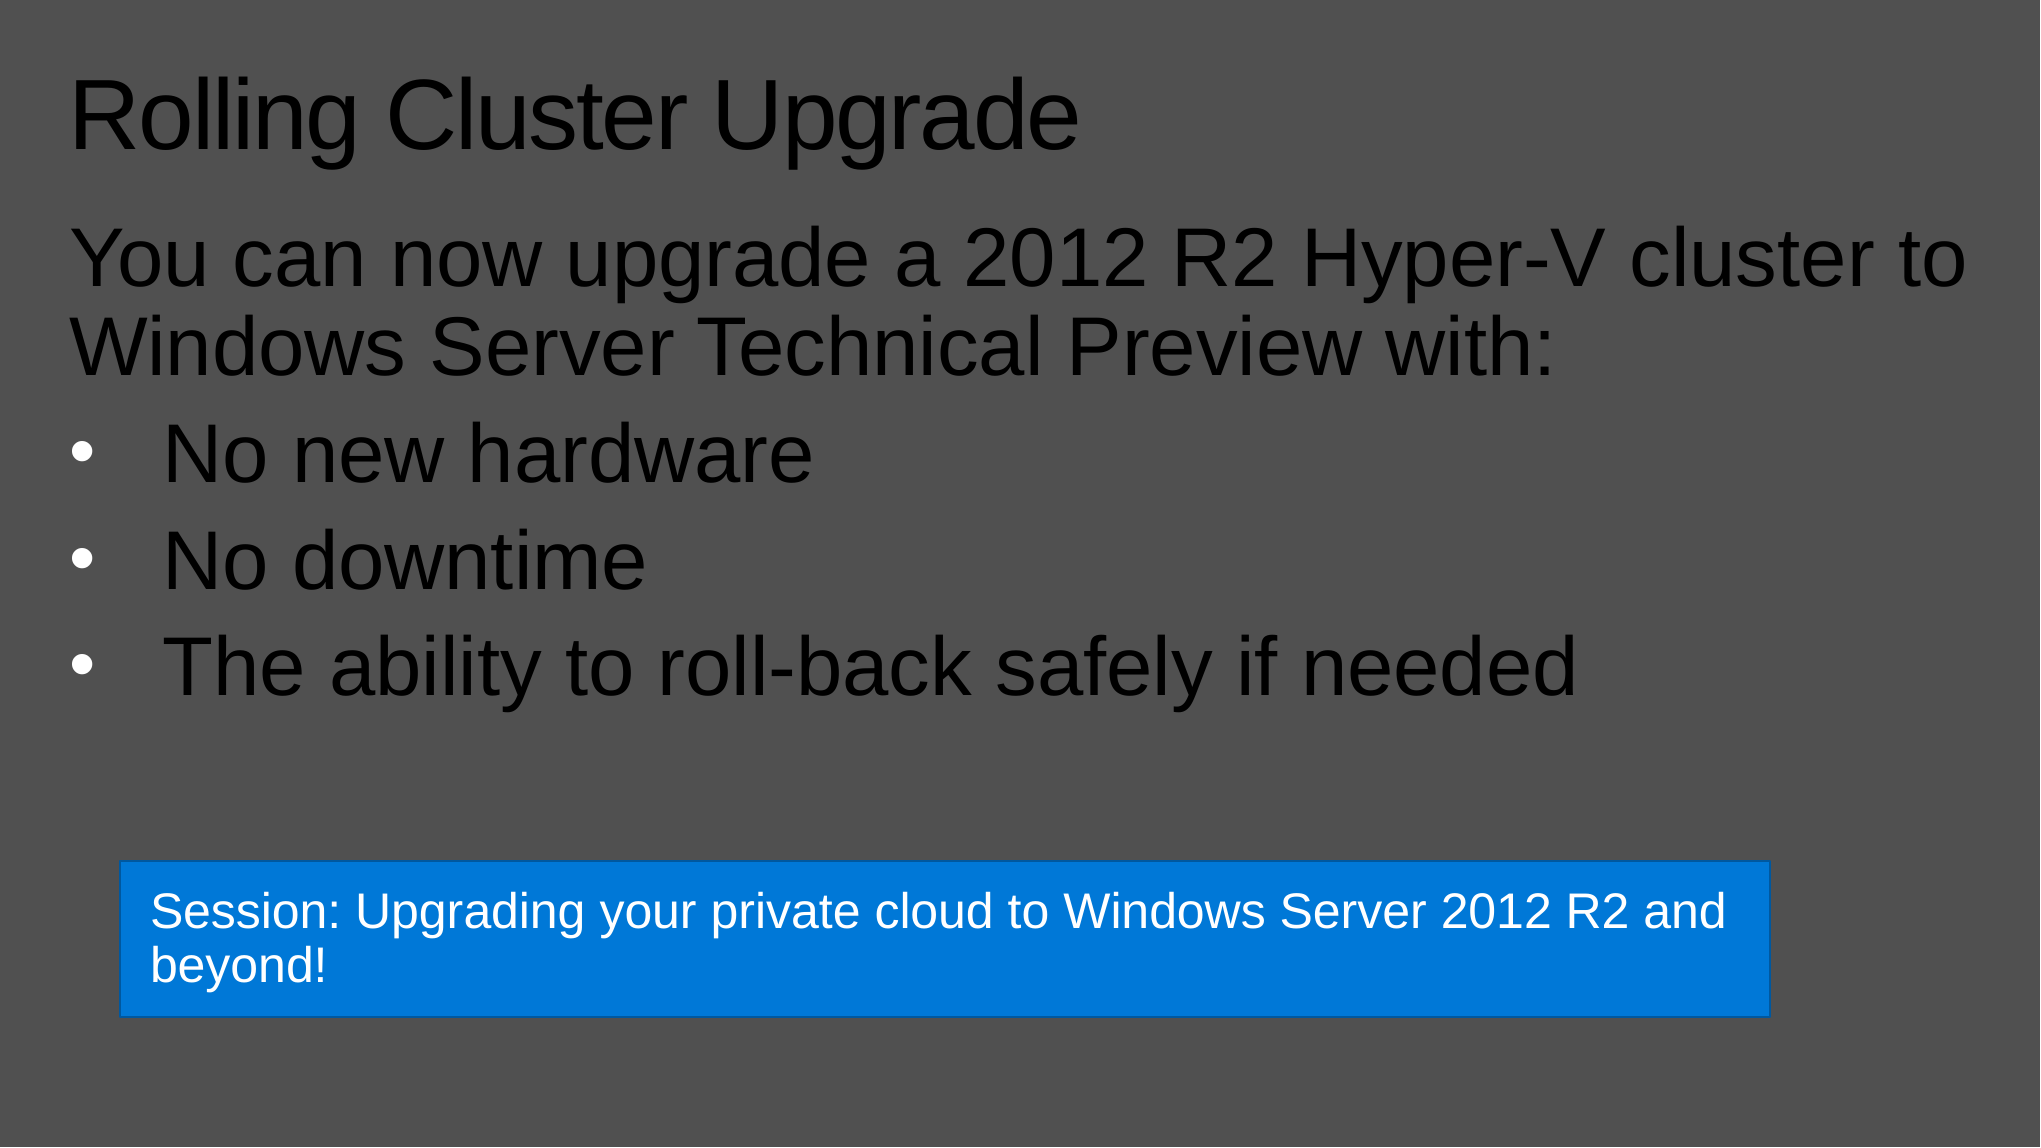

# Rolling Cluster Upgrade
You can now upgrade a 2012 R2 Hyper-V cluster to Windows Server Technical Preview with:
No new hardware
No downtime
The ability to roll-back safely if needed
Session: Upgrading your private cloud to Windows Server 2012 R2 and beyond!